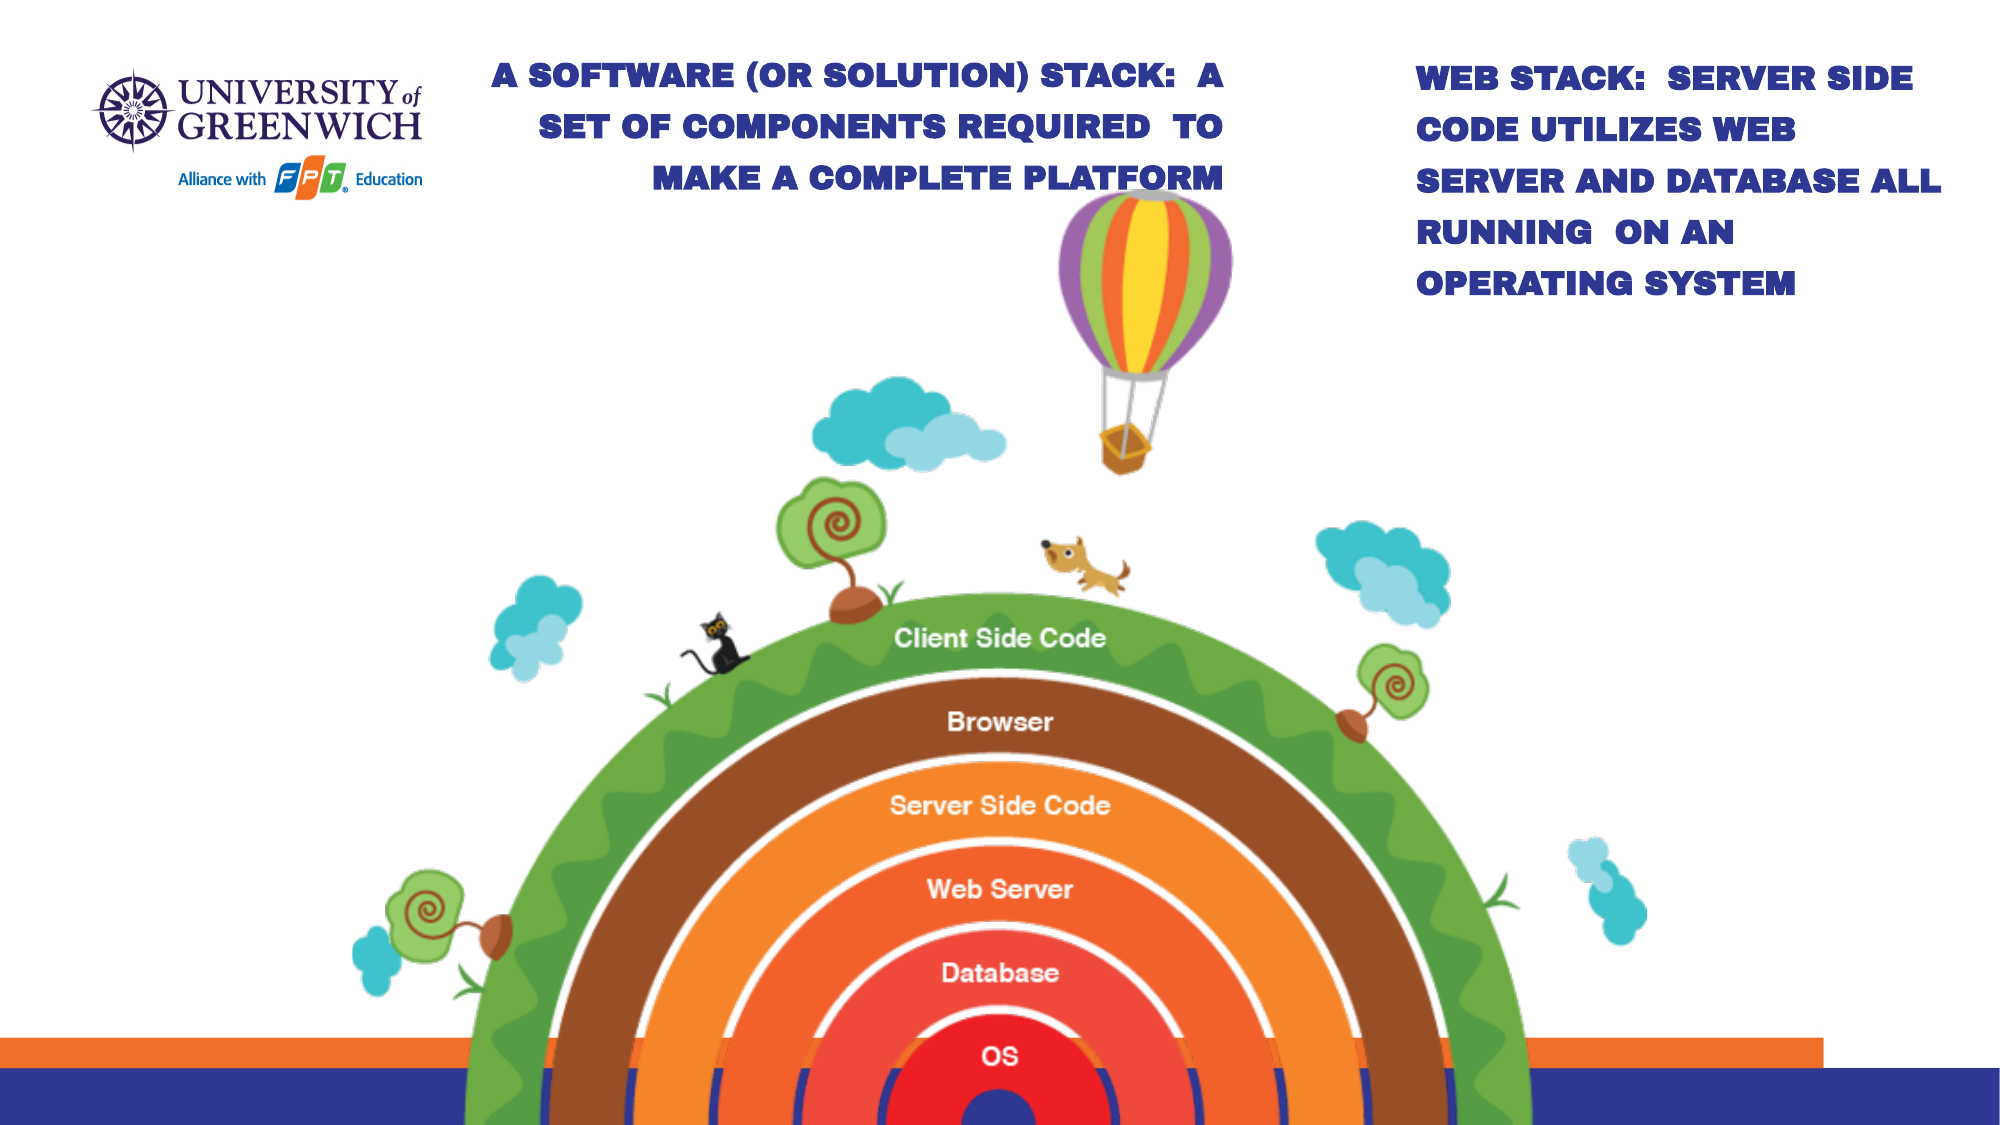

# A software (or solution) stack:  a set of components required  to make a complete platform
Web stack:  server side code utilizes web  server and database all running  on an operating system